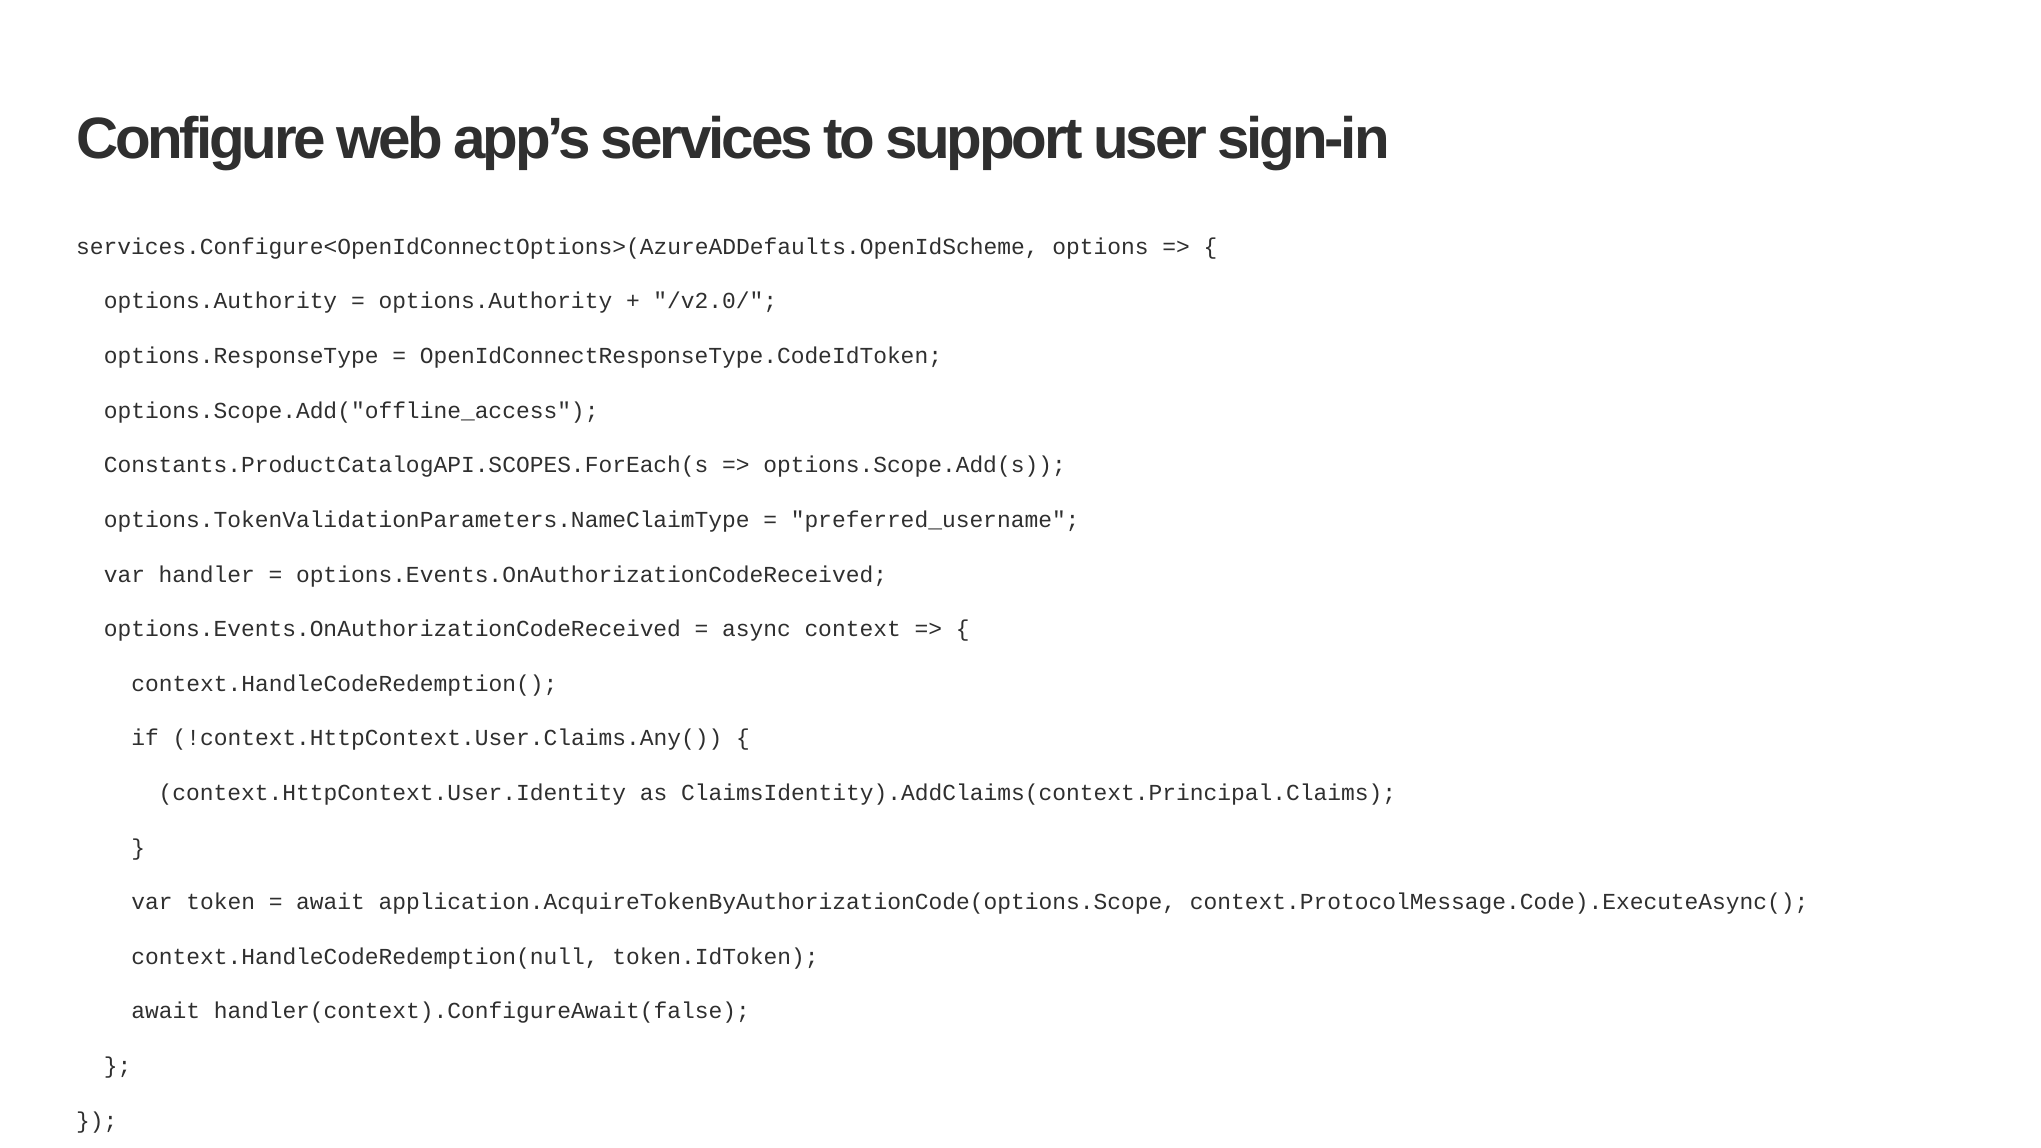

# Configure web app’s services to support user sign-in
services.Configure<OpenIdConnectOptions>(AzureADDefaults.OpenIdScheme, options => {
  options.Authority = options.Authority + "/v2.0/";
  options.ResponseType = OpenIdConnectResponseType.CodeIdToken;
  options.Scope.Add("offline_access");
  Constants.ProductCatalogAPI.SCOPES.ForEach(s => options.Scope.Add(s));
  options.TokenValidationParameters.NameClaimType = "preferred_username";
  var handler = options.Events.OnAuthorizationCodeReceived;
  options.Events.OnAuthorizationCodeReceived = async context => {
    context.HandleCodeRedemption();
    if (!context.HttpContext.User.Claims.Any()) {
      (context.HttpContext.User.Identity as ClaimsIdentity).AddClaims(context.Principal.Claims);
    }
    var token = await application.AcquireTokenByAuthorizationCode(options.Scope, context.ProtocolMessage.Code).ExecuteAsync();
    context.HandleCodeRedemption(null, token.IdToken);
    await handler(context).ConfigureAwait(false);
  };
});